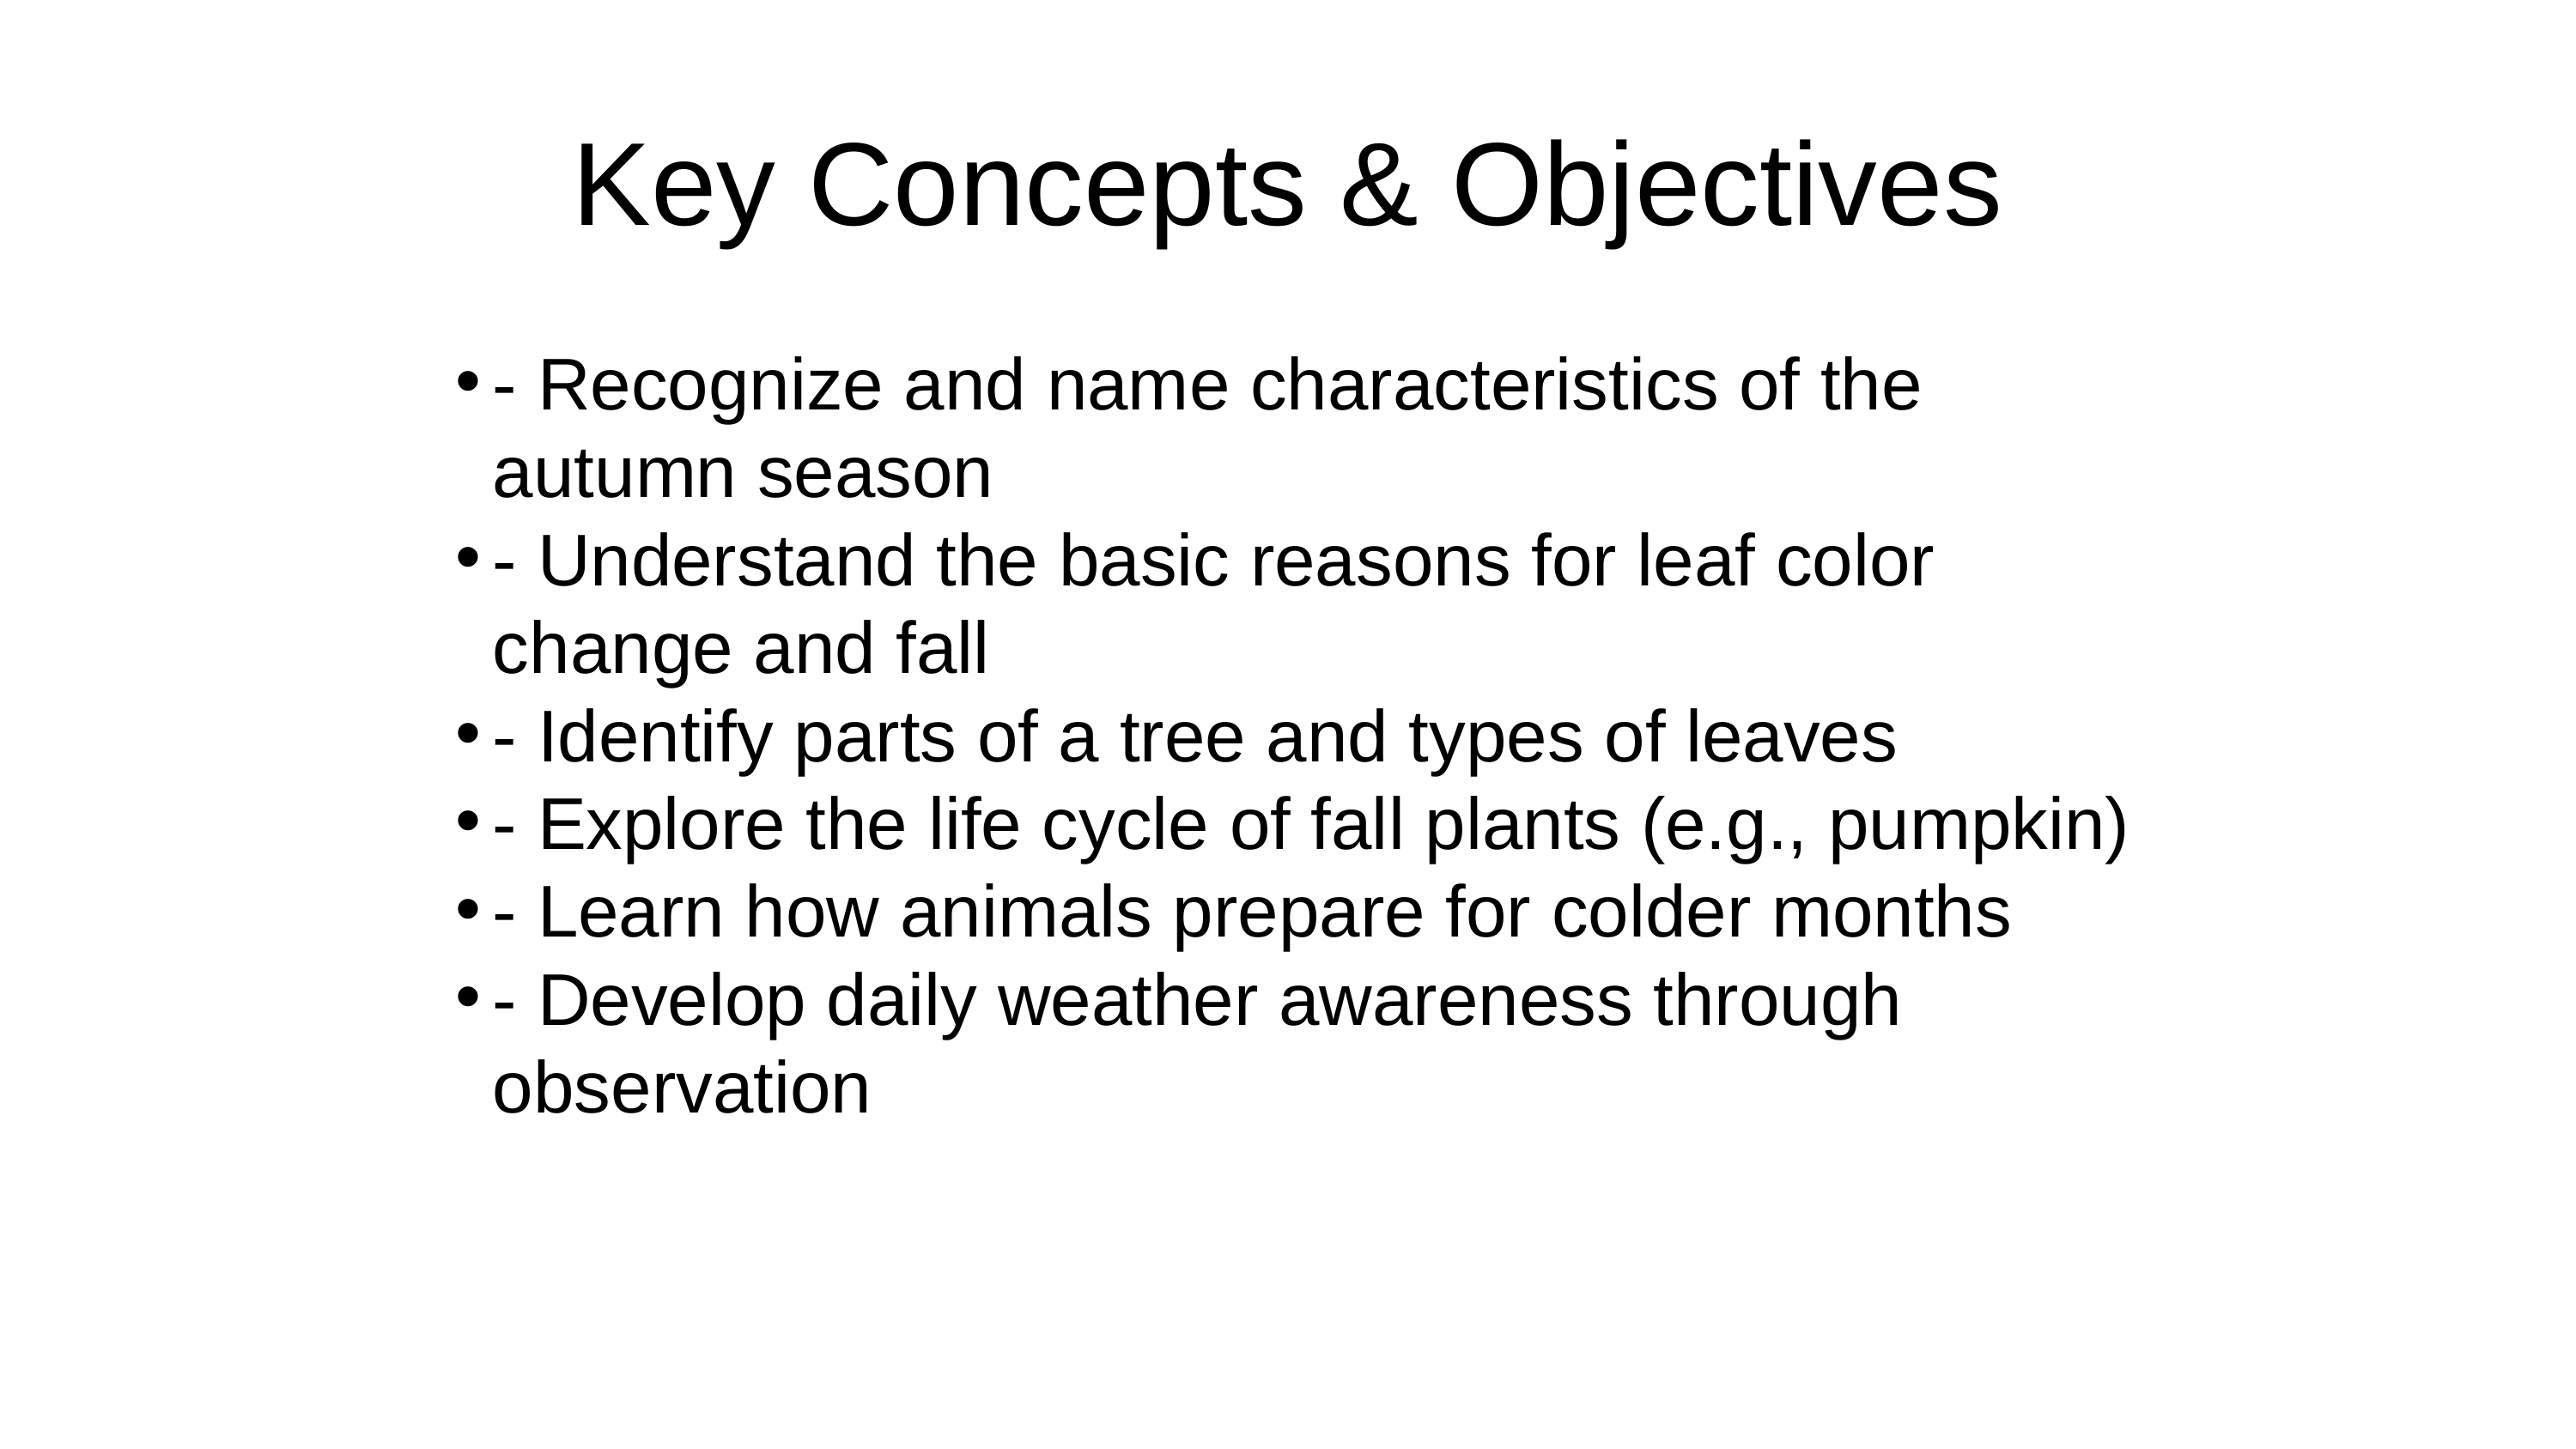

Key Concepts & Objectives

- Recognize and name characteristics of the autumn season
- Understand the basic reasons for leaf color change and fall
- Identify parts of a tree and types of leaves
- Explore the life cycle of fall plants (e.g., pumpkin)
- Learn how animals prepare for colder months
- Develop daily weather awareness through observation